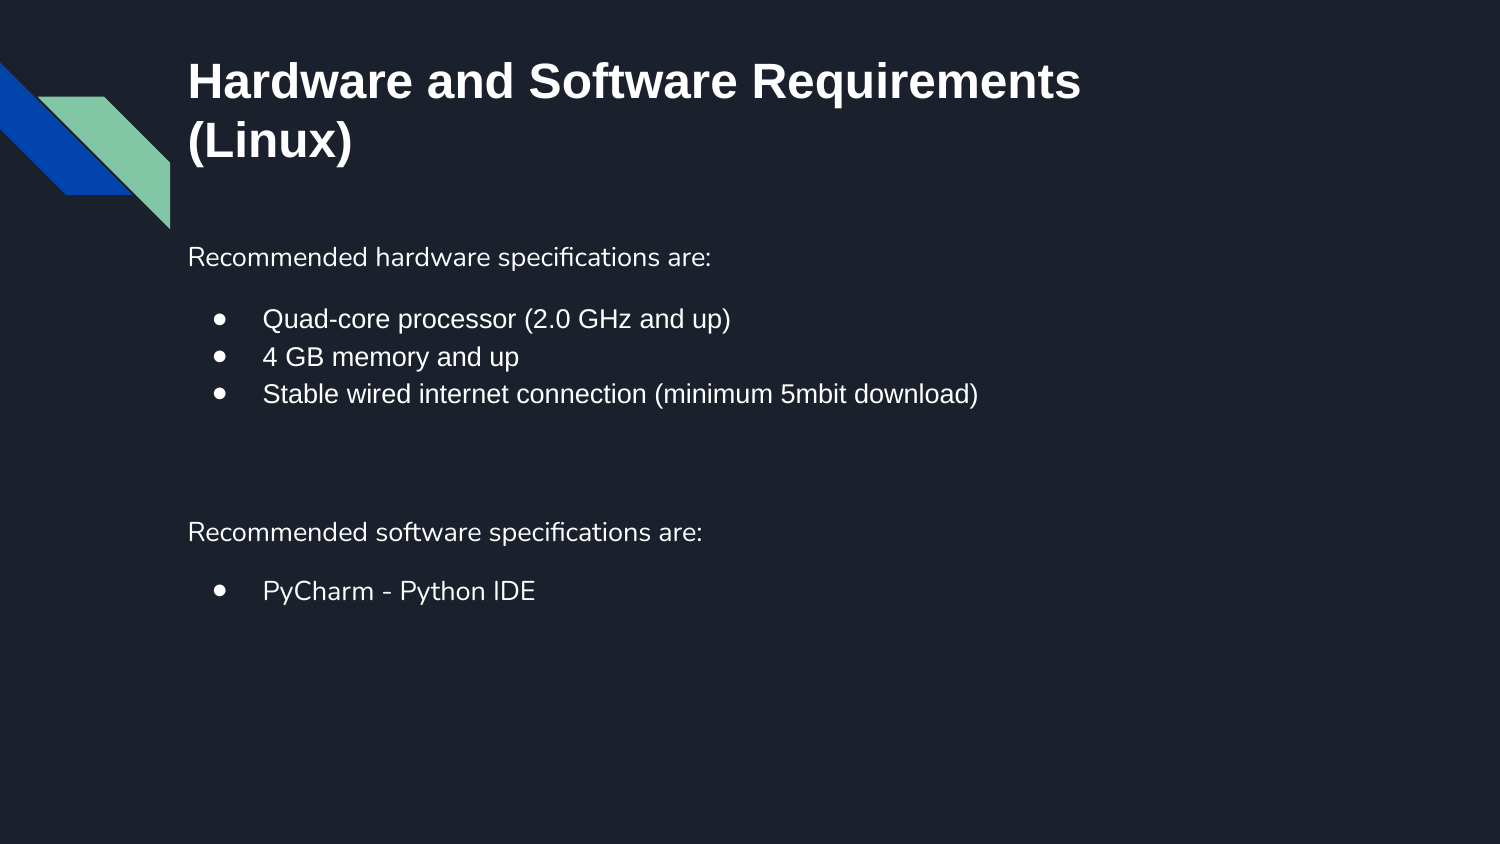

# Hardware and Software Requirements
(Linux)
Recommended hardware specifications are:
Quad-core processor (2.0 GHz and up)
4 GB memory and up
Stable wired internet connection (minimum 5mbit download)

Recommended software specifications are:
PyCharm - Python IDE